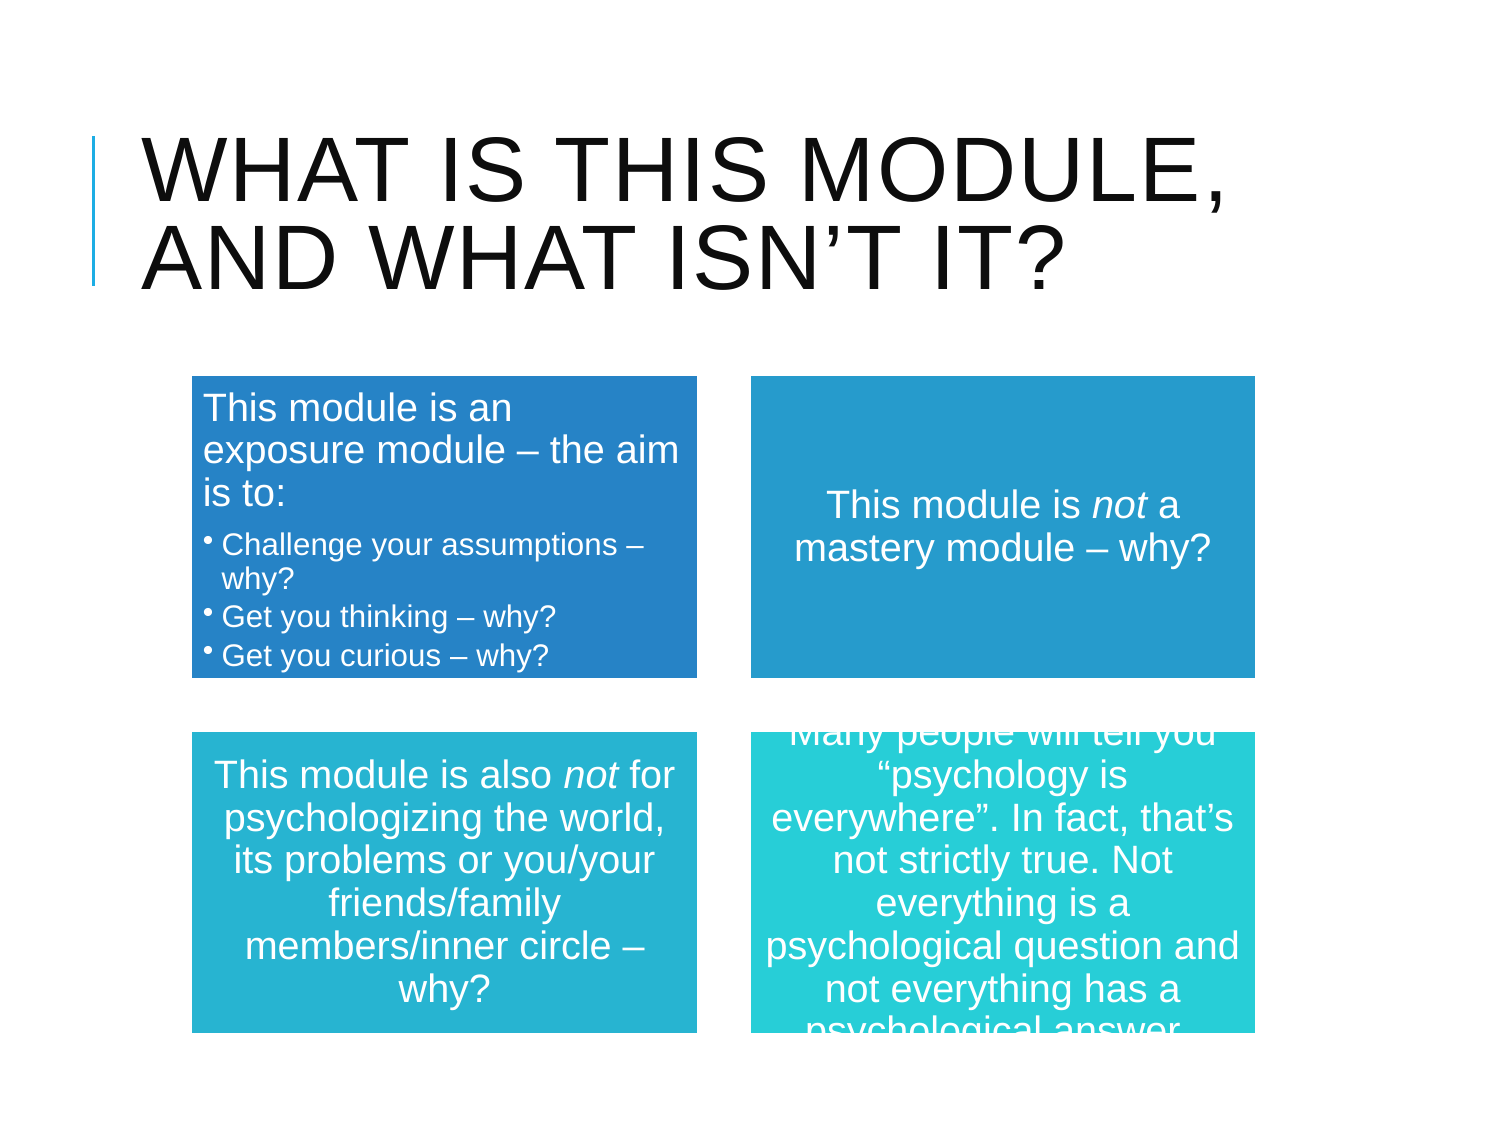

# What is this module, and What isn’t it?
This module is an exposure module – the aim is to:
Challenge your assumptions – why?
Get you thinking – why?
Get you curious – why?
This module is not a mastery module – why?
This module is also not for psychologizing the world, its problems or you/your friends/family members/inner circle – why?
Many people will tell you “psychology is everywhere”. In fact, that’s not strictly true. Not everything is a psychological question and not everything has a psychological answer.